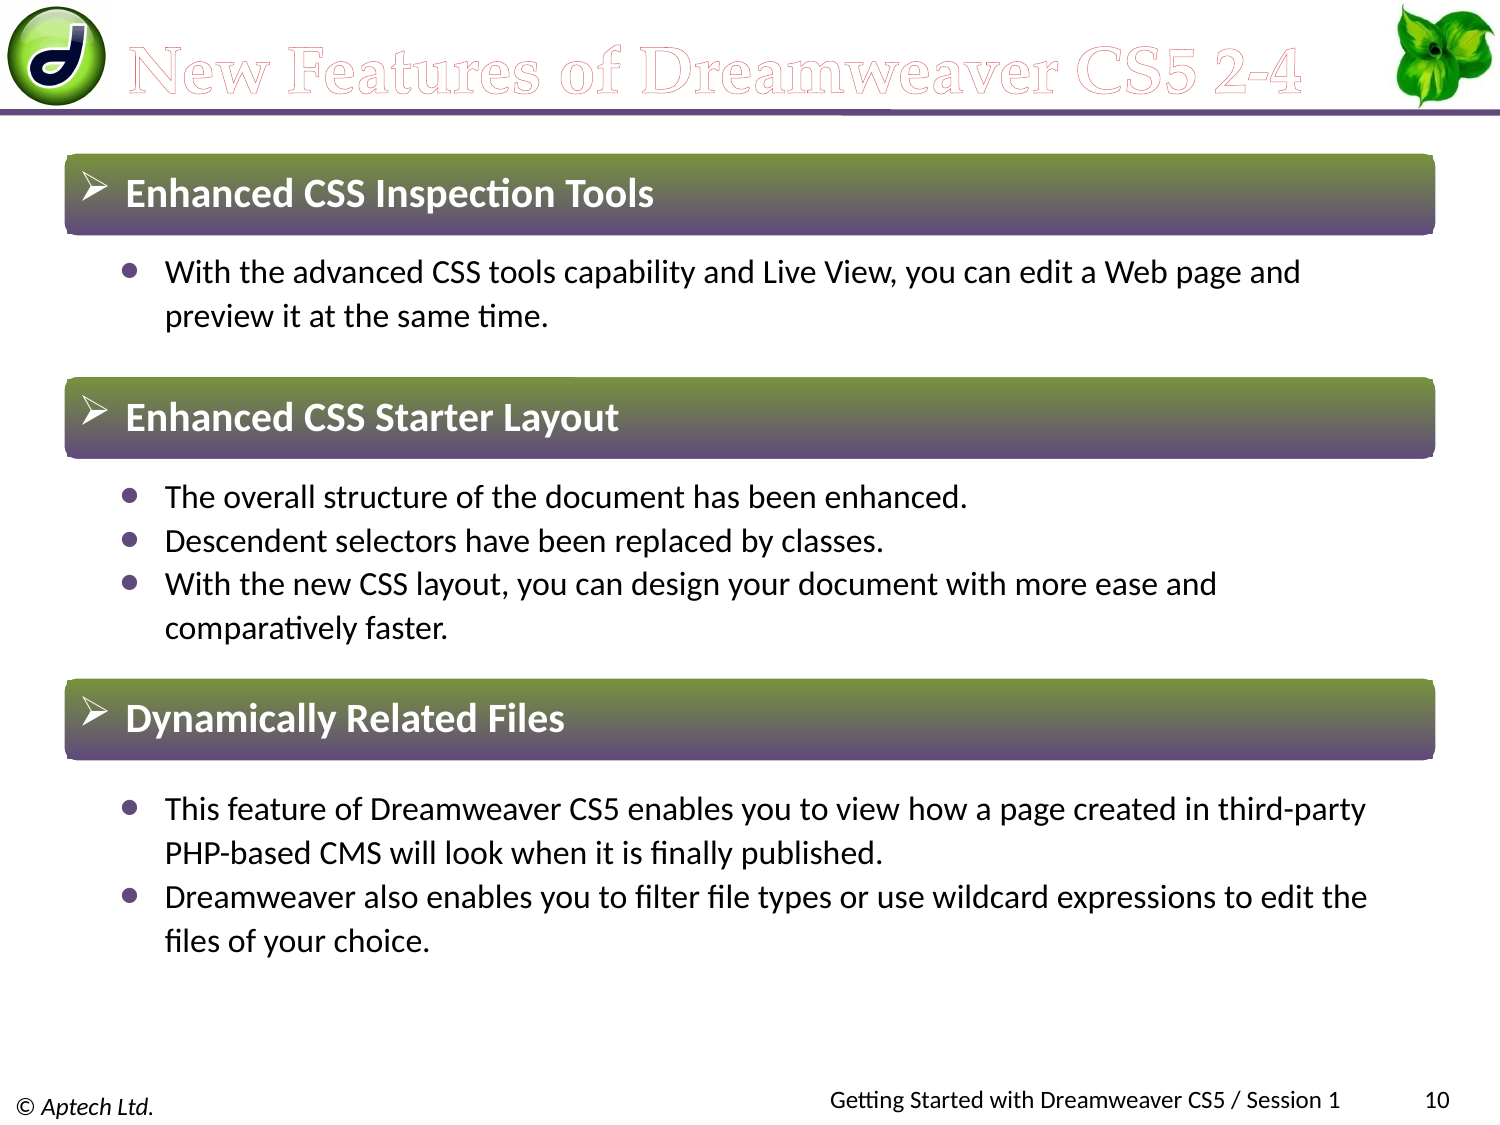

# New Features of Dreamweaver CS5 2-4

 Enhanced CSS Inspection Tools
With the advanced CSS tools capability and Live View, you can edit a Web page and preview it at the same time.

 Enhanced CSS Starter Layout
The overall structure of the document has been enhanced.
Descendent selectors have been replaced by classes.
With the new CSS layout, you can design your document with more ease and comparatively faster.

 Dynamically Related Files
This feature of Dreamweaver CS5 enables you to view how a page created in third-party PHP-based CMS will look when it is finally published.
Dreamweaver also enables you to filter file types or use wildcard expressions to edit the files of your choice.
Getting Started with Dreamweaver CS5 / Session 1
10